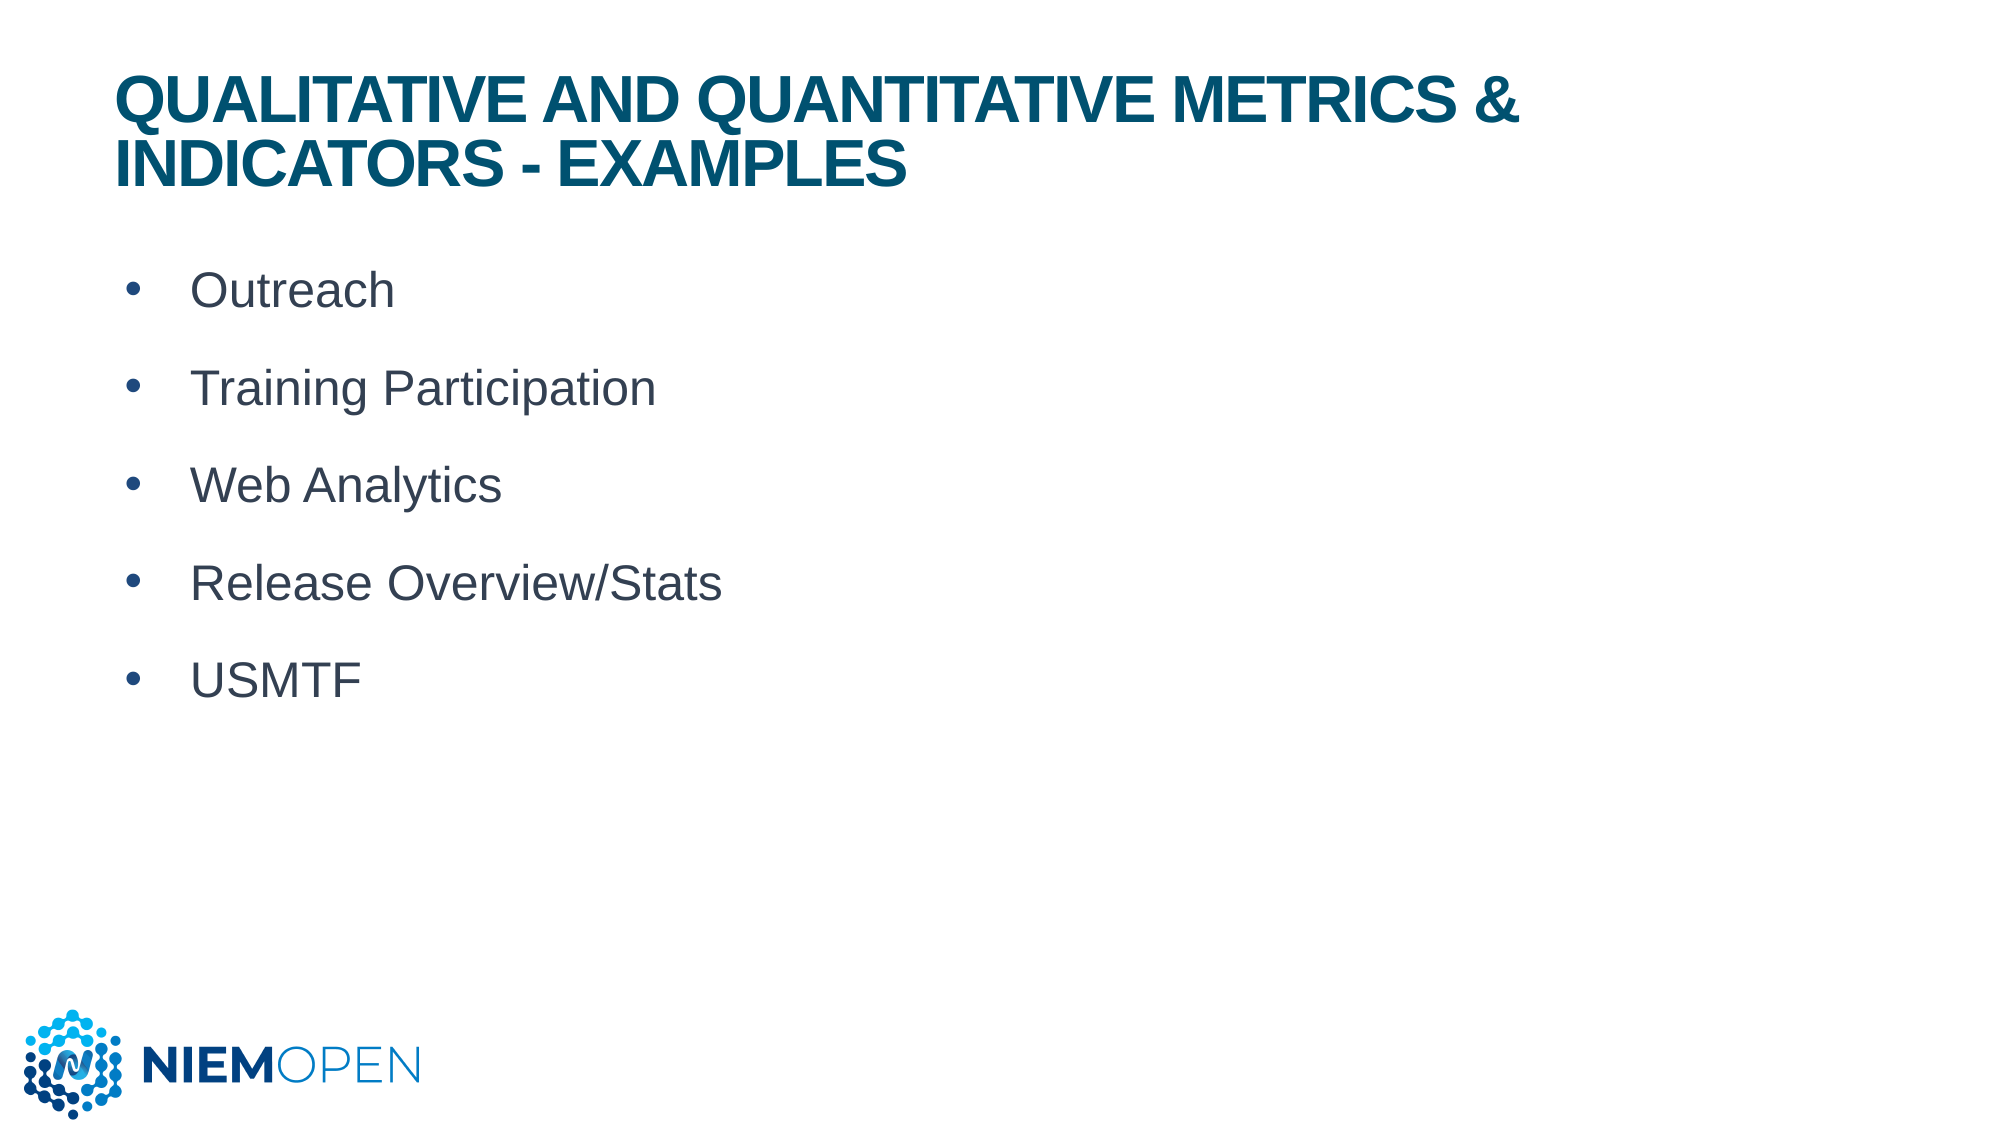

# Qualitative and Quantitative metrics & indicators - Examples
Outreach
Training Participation
Web Analytics
Release Overview/Stats
USMTF